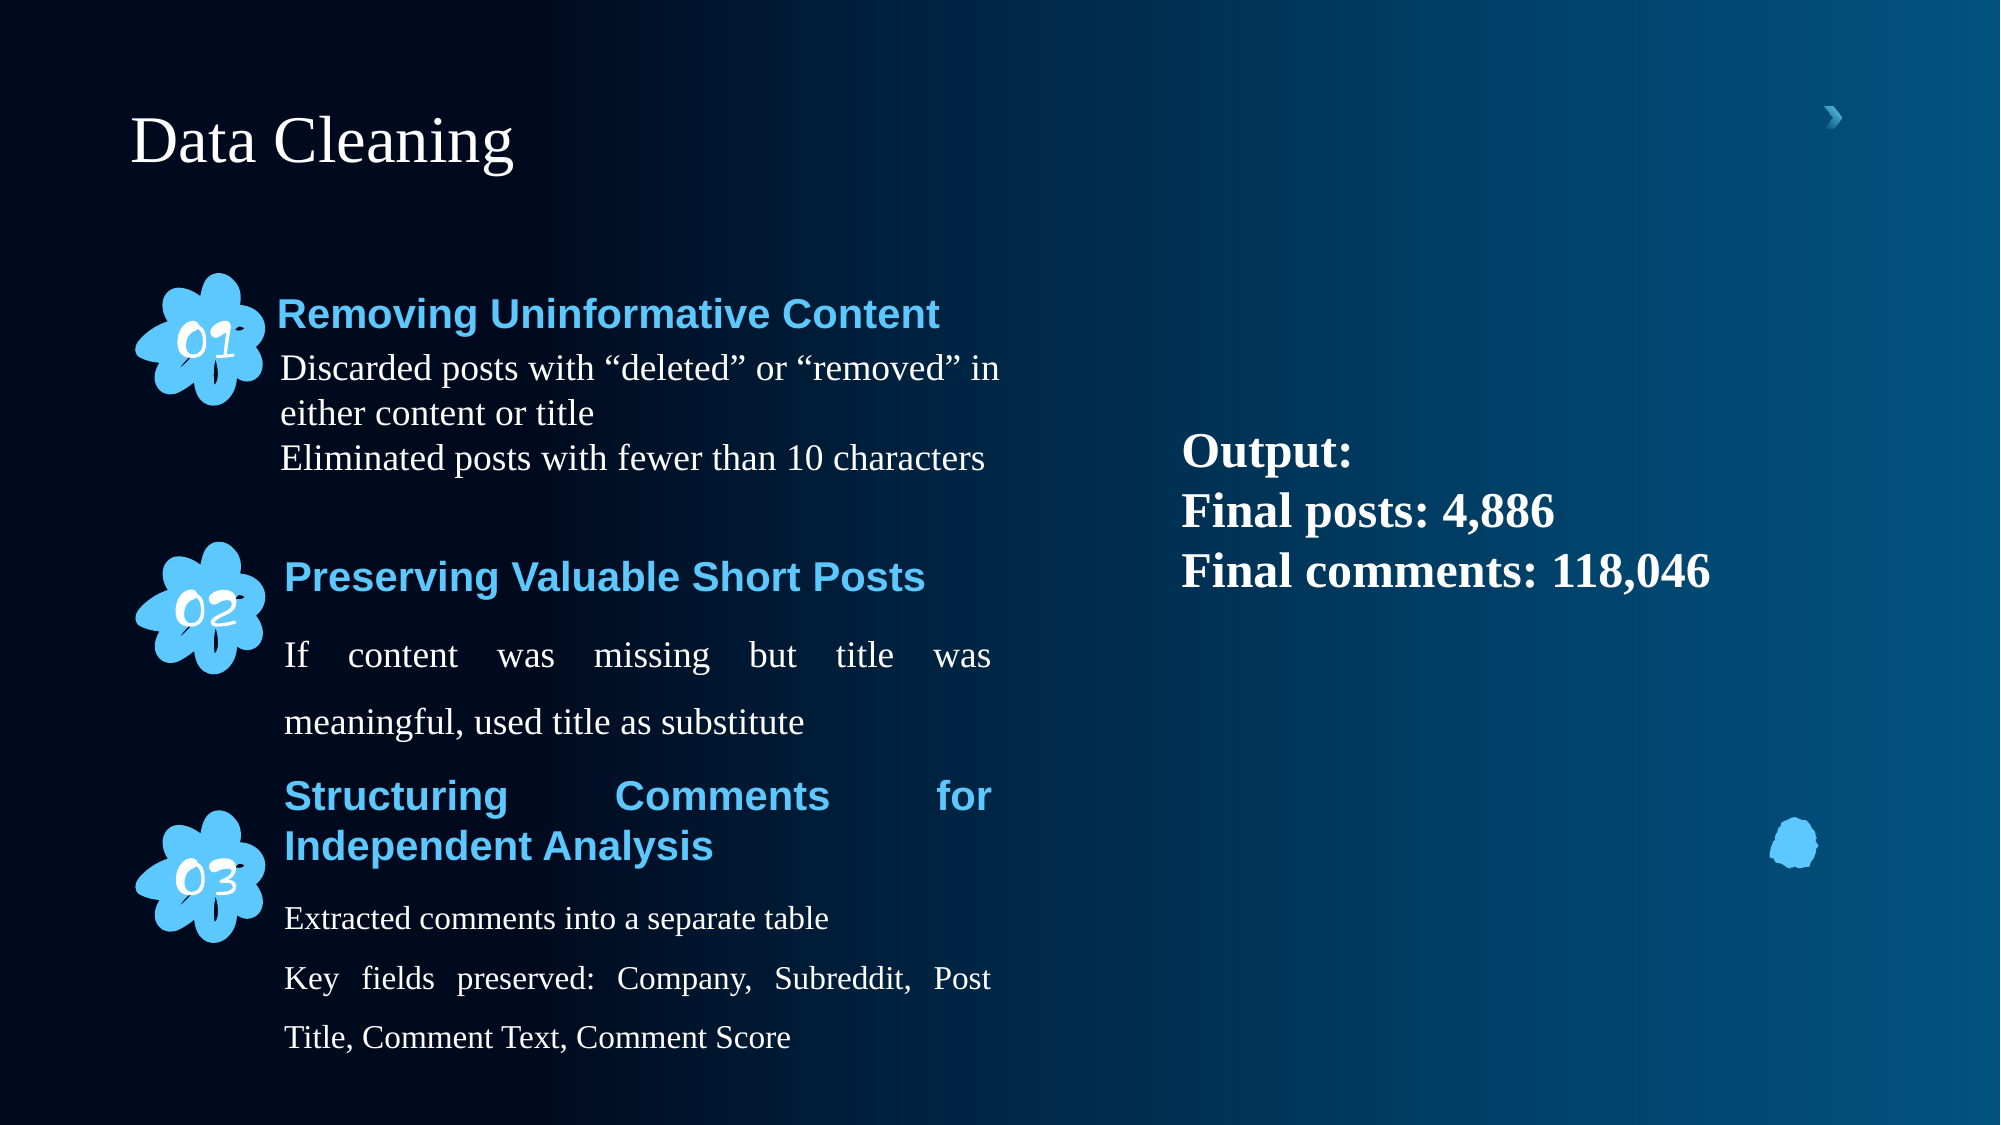

# Data Cleaning
 Removing Uninformative Content

Discarded posts with “deleted” or “removed” in either content or title
Eliminated posts with fewer than 10 characters
Output:
Final posts: 4,886
Final comments: 118,046
Preserving Valuable Short Posts

If content was missing but title was meaningful, used title as substitute
Structuring Comments for Independent Analysis

Extracted comments into a separate table
Key fields preserved: Company, Subreddit, Post Title, Comment Text, Comment Score